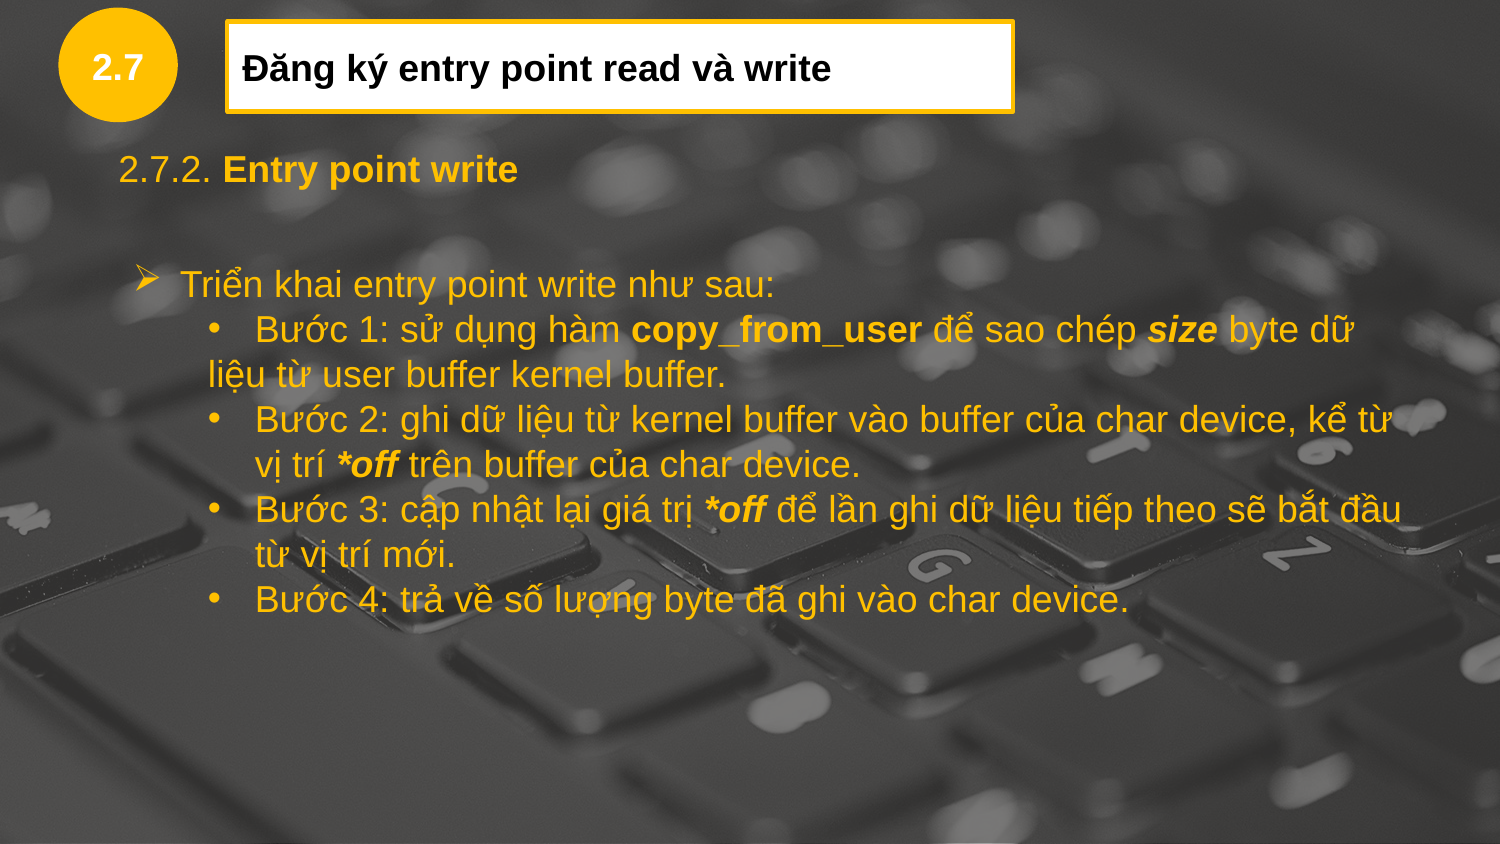

2.7
Đăng ký entry point read và write
2.7.2. Entry point write
Triển khai entry point write như sau:
Bước 1: sử dụng hàm copy_from_user để sao chép size byte dữ
liệu từ user buffer kernel buffer.
Bước 2: ghi dữ liệu từ kernel buffer vào buffer của char device, kể từ vị trí *off trên buffer của char device.
Bước 3: cập nhật lại giá trị *off để lần ghi dữ liệu tiếp theo sẽ bắt đầu từ vị trí mới.
Bước 4: trả về số lượng byte đã ghi vào char device.